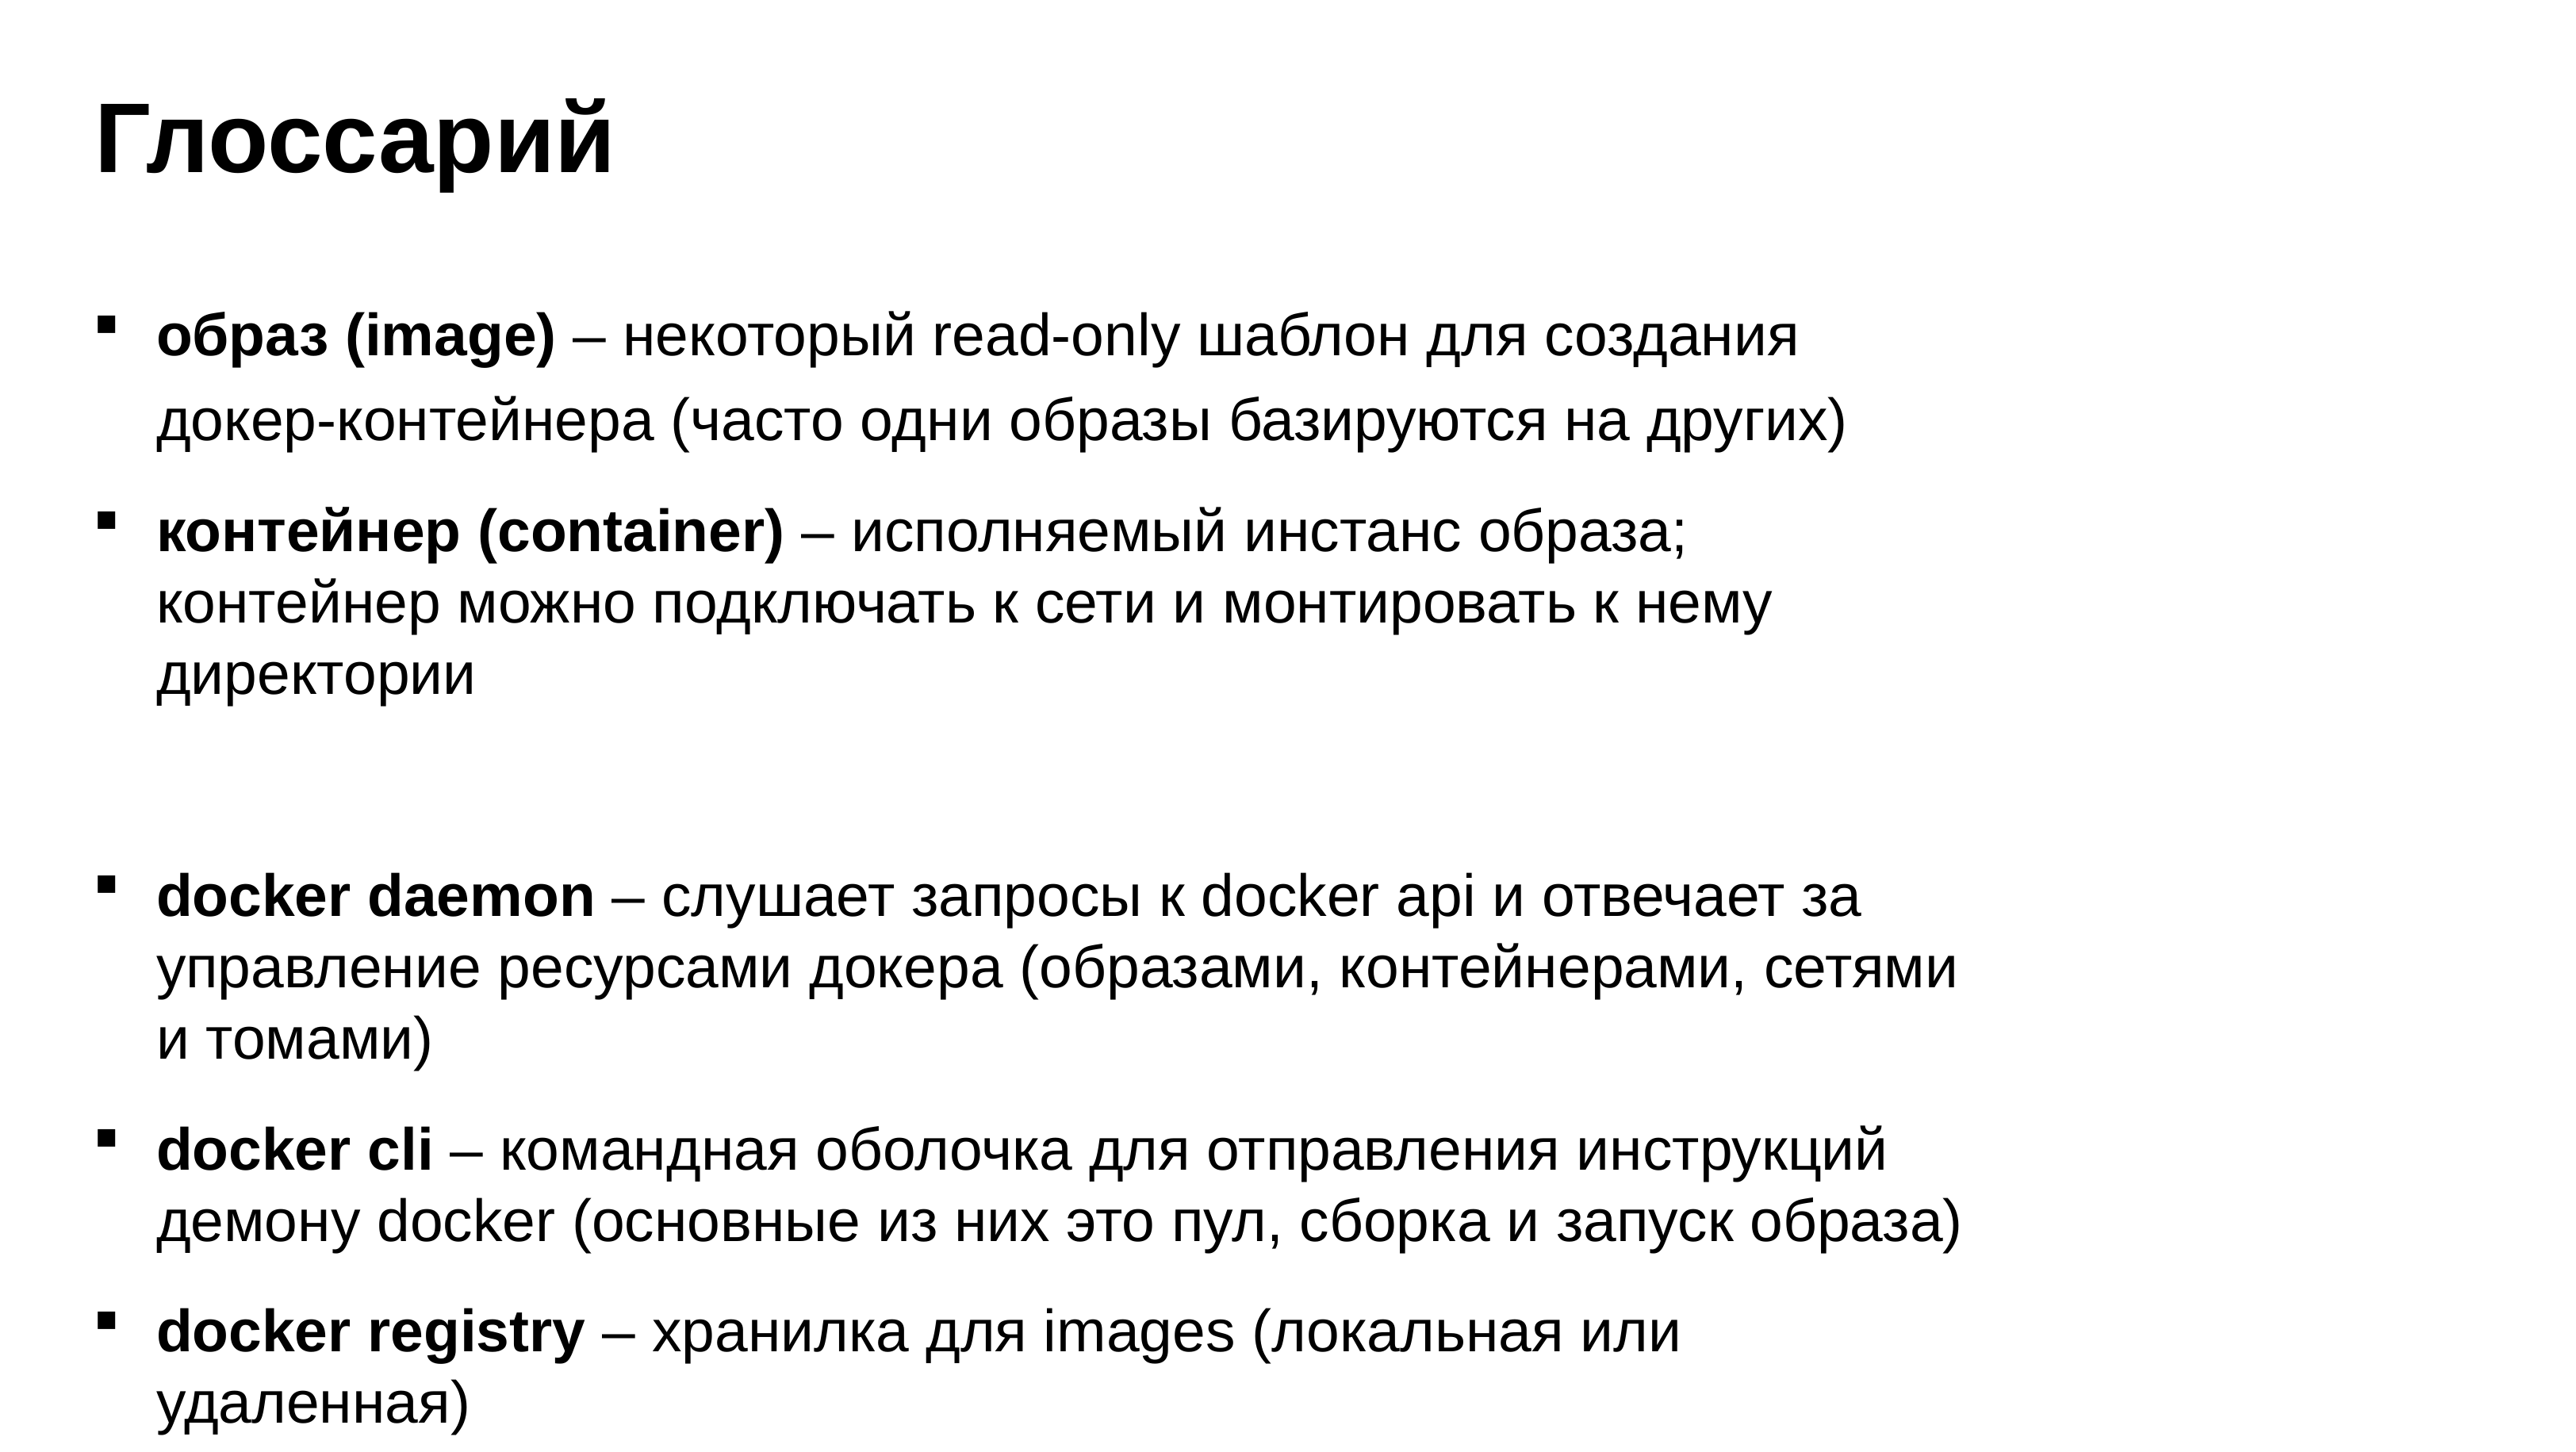

Глоссарий

образ (image) – некоторый read-only шаблон для создания докер-контейнера (часто одни образы базируются на других)
контейнер (container) – исполняемый инстанс образа; контейнер можно подключать к сети и монтировать к нему директории

docker daemon – слушает запросы к docker api и отвечает за управление ресурсами докера (образами, контейнерами, сетями и томами)
docker cli – командная оболочка для отправления инструкций демону docker (основные из них это пул, сборка и запуск образа)
docker registry – хранилка для images (локальная или удаленная)
14